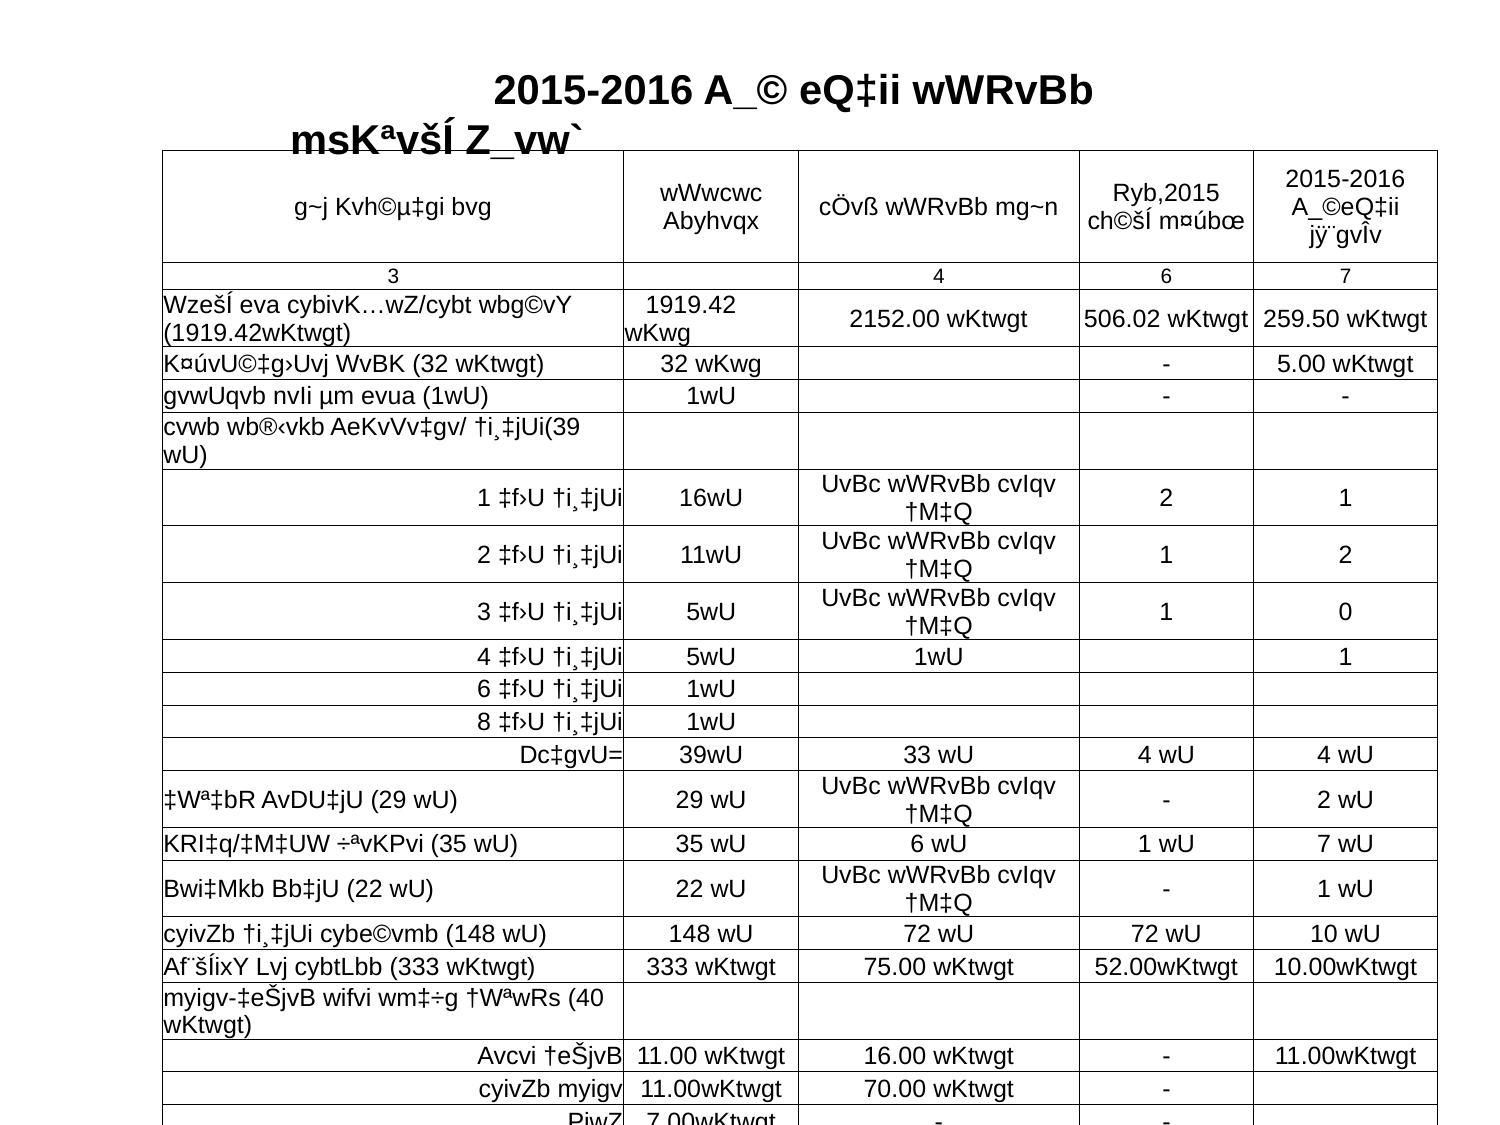

2015-2016 A_© eQ‡ii wWRvBb msKªvšÍ Z_vw`
| g~j Kvh©µ‡gi bvg | wWwcwc Abyhvqx | cÖvß wWRvBb mg~n | Ryb,2015 ch©šÍ m¤úbœ | 2015-2016 A\_©eQ‡ii jÿ¨gvÎv |
| --- | --- | --- | --- | --- |
| 3 |  | 4 | 6 | 7 |
| WzešÍ eva cybivK…wZ/cybt wbg©vY (1919.42wKtwgt) | 1919.42 wKwg | 2152.00 wKtwgt | 506.02 wKtwgt | 259.50 wKtwgt |
| K¤úvU©‡g›Uvj WvBK (32 wKtwgt) | 32 wKwg |  | - | 5.00 wKtwgt |
| gvwUqvb nvIi µm evua (1wU) | 1wU |  | - | - |
| cvwb wb®‹vkb AeKvVv‡gv/ †i¸‡jUi(39 wU) |  |  |  |  |
| 1 ‡f›U †i¸‡jUi | 16wU | UvBc wWRvBb cvIqv †M‡Q | 2 | 1 |
| 2 ‡f›U †i¸‡jUi | 11wU | UvBc wWRvBb cvIqv †M‡Q | 1 | 2 |
| 3 ‡f›U †i¸‡jUi | 5wU | UvBc wWRvBb cvIqv †M‡Q | 1 | 0 |
| 4 ‡f›U †i¸‡jUi | 5wU | 1wU |  | 1 |
| 6 ‡f›U †i¸‡jUi | 1wU |  |  |  |
| 8 ‡f›U †i¸‡jUi | 1wU |  |  |  |
| Dc‡gvU= | 39wU | 33 wU | 4 wU | 4 wU |
| ‡Wª‡bR AvDU‡jU (29 wU) | 29 wU | UvBc wWRvBb cvIqv †M‡Q | - | 2 wU |
| KRI‡q/‡M‡UW ÷ªvKPvi (35 wU) | 35 wU | 6 wU | 1 wU | 7 wU |
| Bwi‡Mkb Bb‡jU (22 wU) | 22 wU | UvBc wWRvBb cvIqv †M‡Q | - | 1 wU |
| cyivZb †i¸‡jUi cybe©vmb (148 wU) | 148 wU | 72 wU | 72 wU | 10 wU |
| Af¨šÍixY Lvj cybtLbb (333 wKtwgt) | 333 wKtwgt | 75.00 wKtwgt | 52.00wKtwgt | 10.00wKtwgt |
| myigv-‡eŠjvB wifvi wm‡÷g †WªwRs (40 wKtwgt) |  |  |  |  |
| Avcvi †eŠjvB | 11.00 wKtwgt | 16.00 wKtwgt | - | 11.00wKtwgt |
| cyivZb myigv | 11.00wKtwgt | 70.00 wKtwgt | - |  |
| PjwZ | 7.00wKtwgt | - | - |  |
| h`yKvUv | 5.00wKtwgt | 6.00 wKtwgt | - |  |
| iw³ | 6.00wKtwgt | 6.00 wKtwgt | 0.8wKtwgt | 5.20wKtwgt |
| Dc‡gvU= | 40.00wKtwgt | 98.00 wKtwgt | 0.8wKtwgt | 16.20wKtwgt |